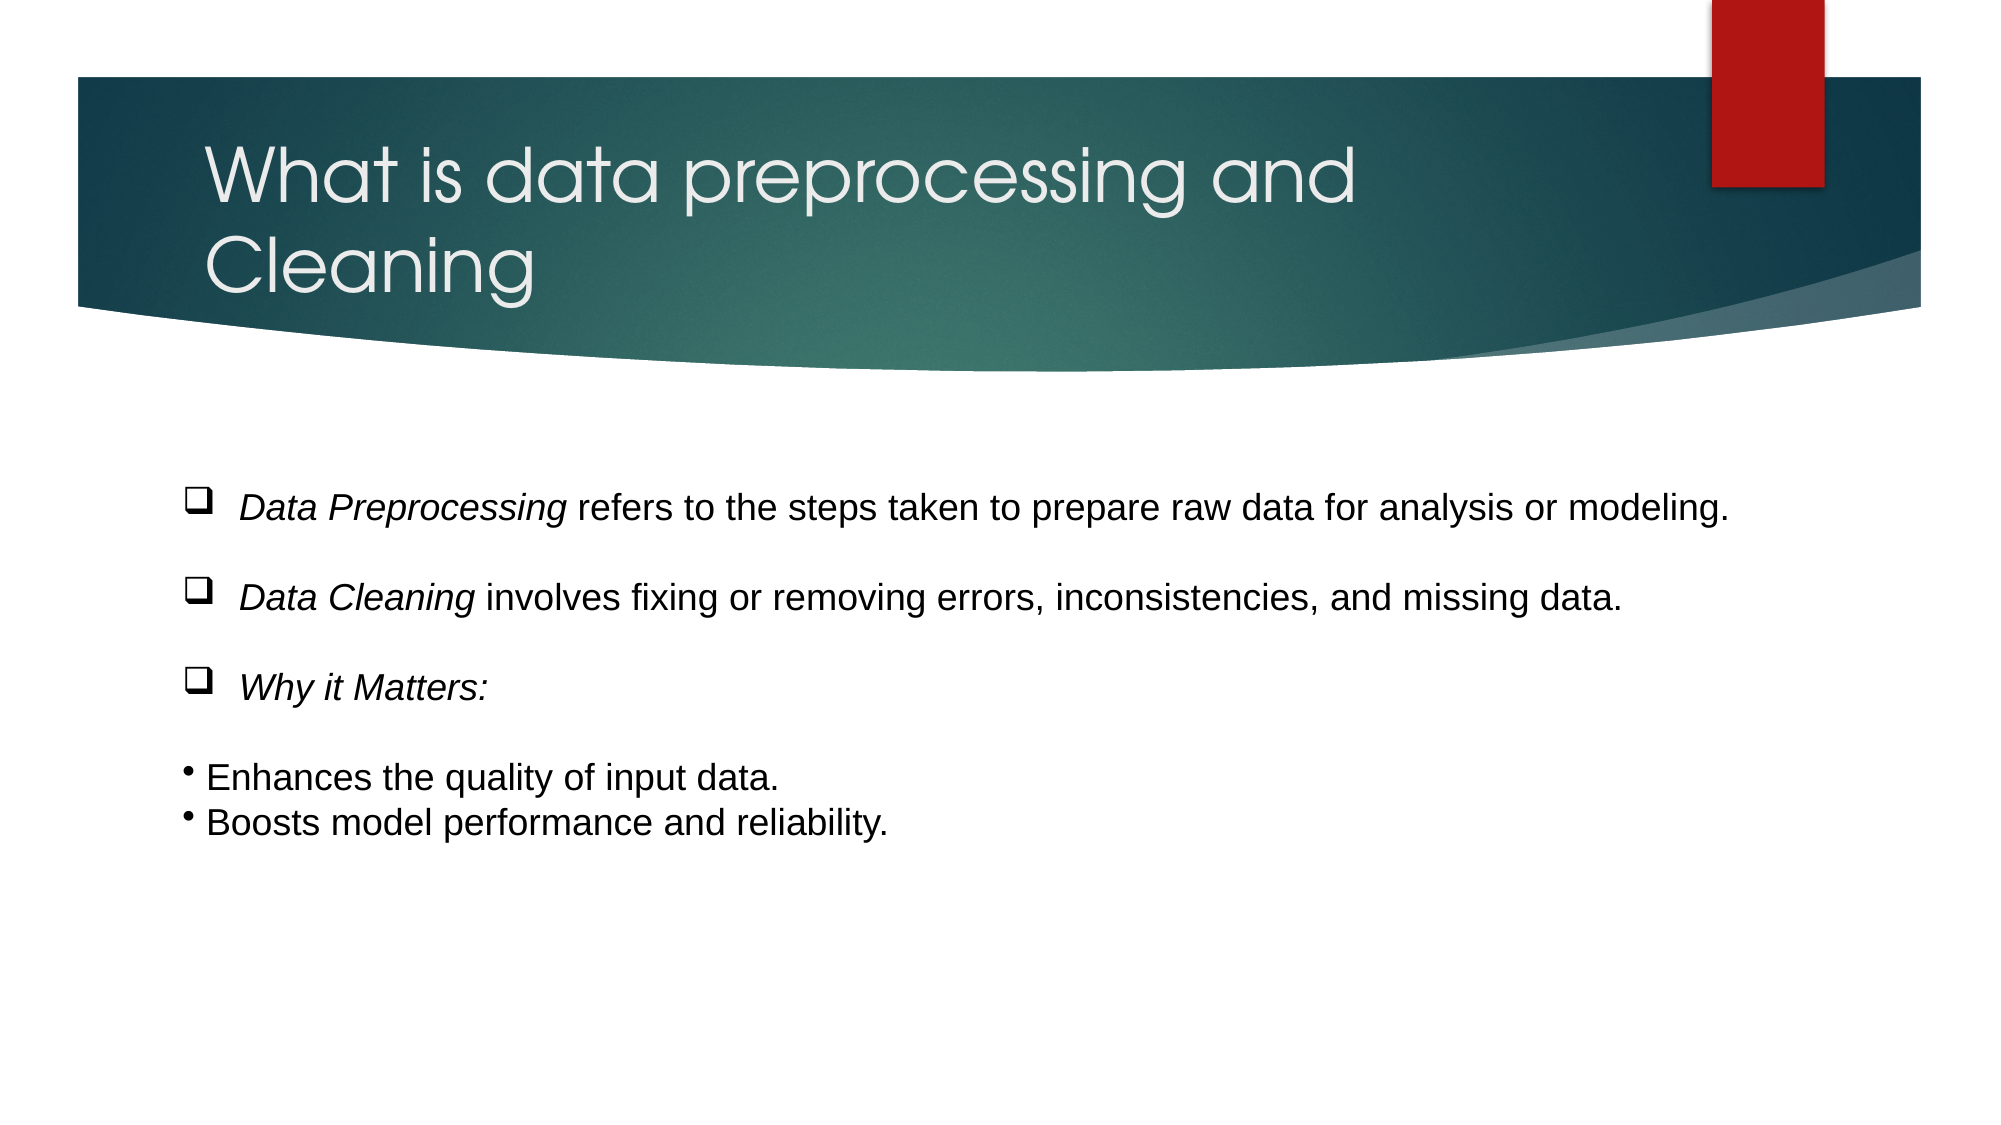

# What is data preprocessing and Cleaning
Data Preprocessing refers to the steps taken to prepare raw data for analysis or modeling.

Data Cleaning involves fixing or removing errors, inconsistencies, and missing data.

Why it Matters:

 Enhances the quality of input data.
 Boosts model performance and reliability.